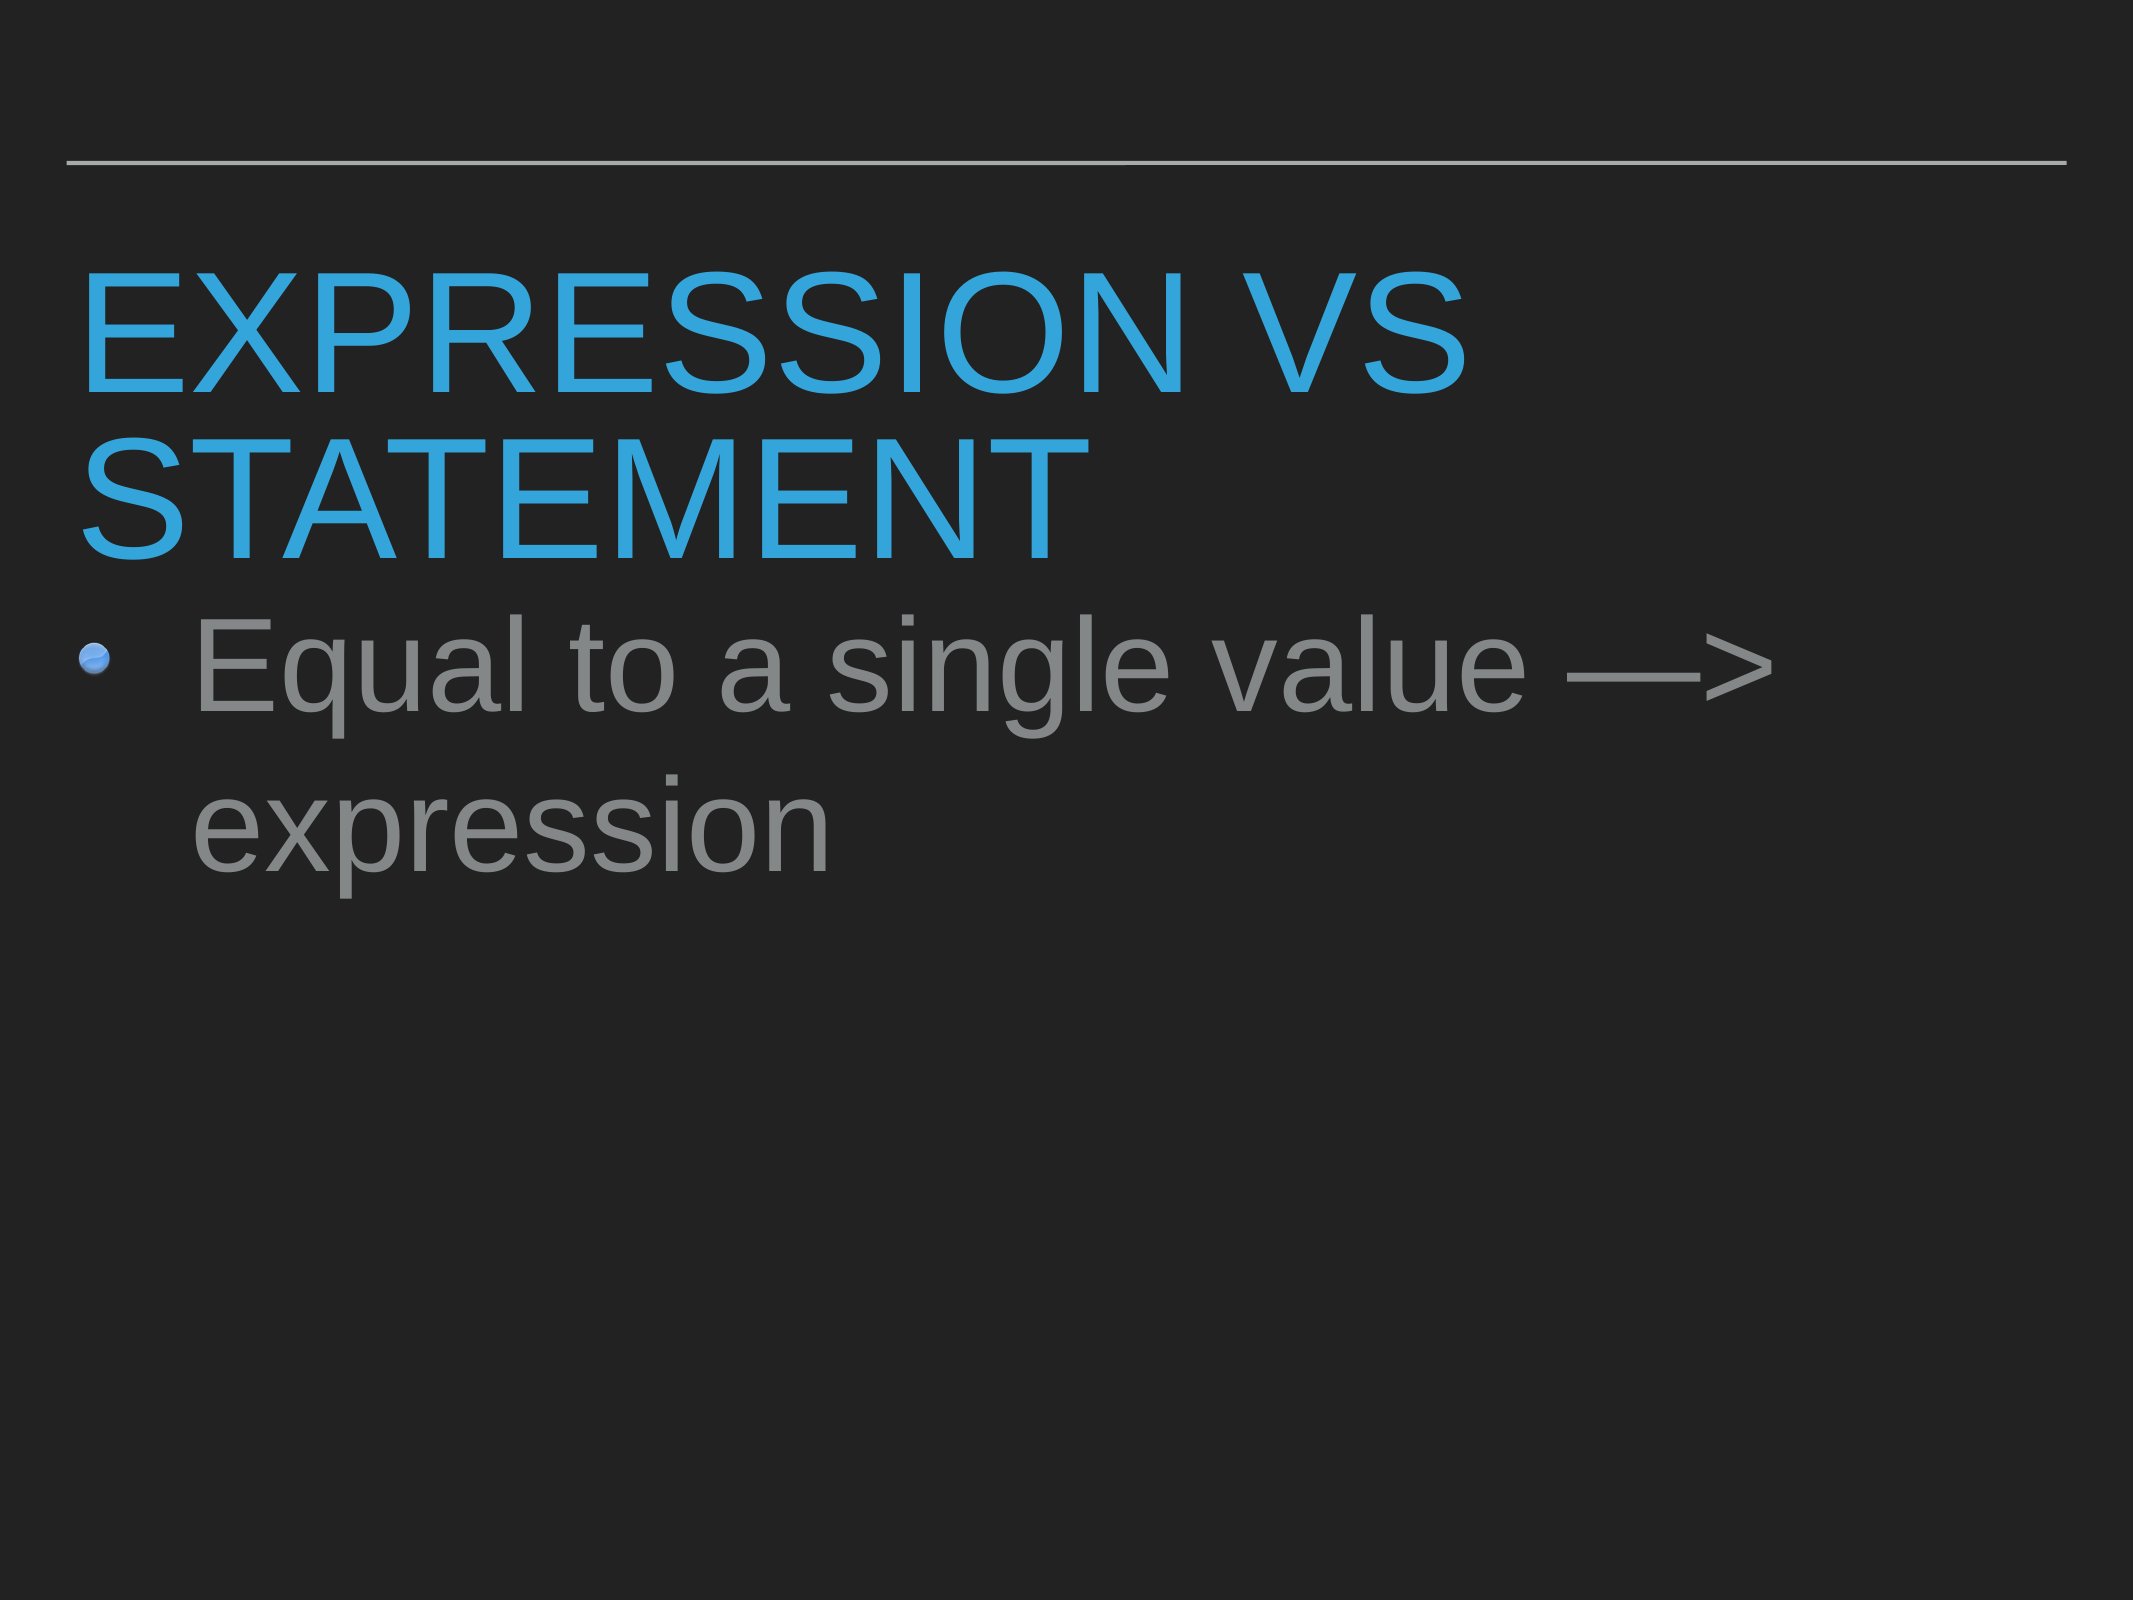

# Expression Vs Statement
Equal to a single value —> expression